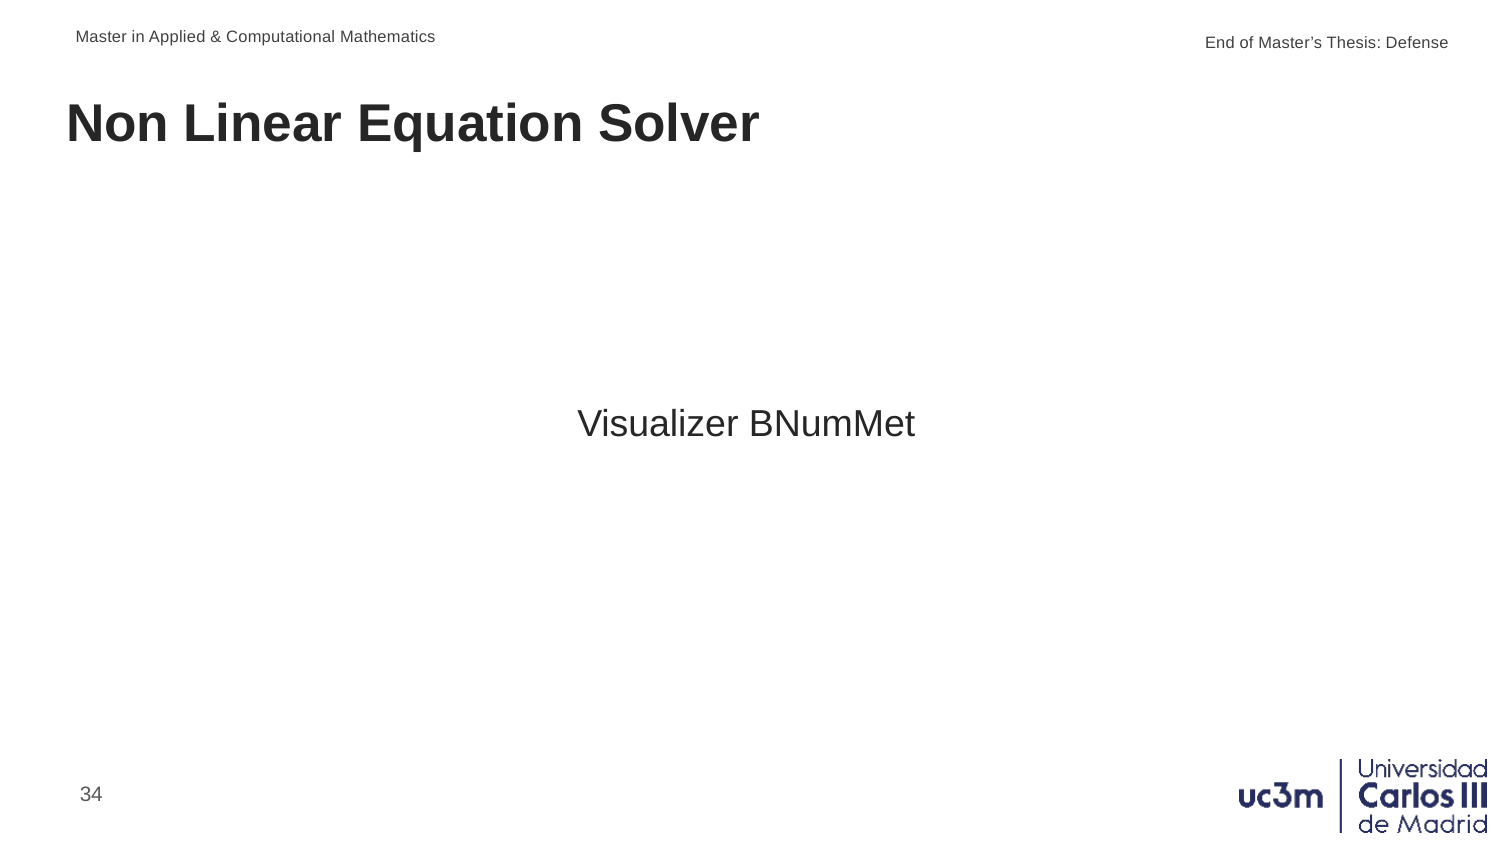

# Non Linear Equation Solver
Visualizer BNumMet
34